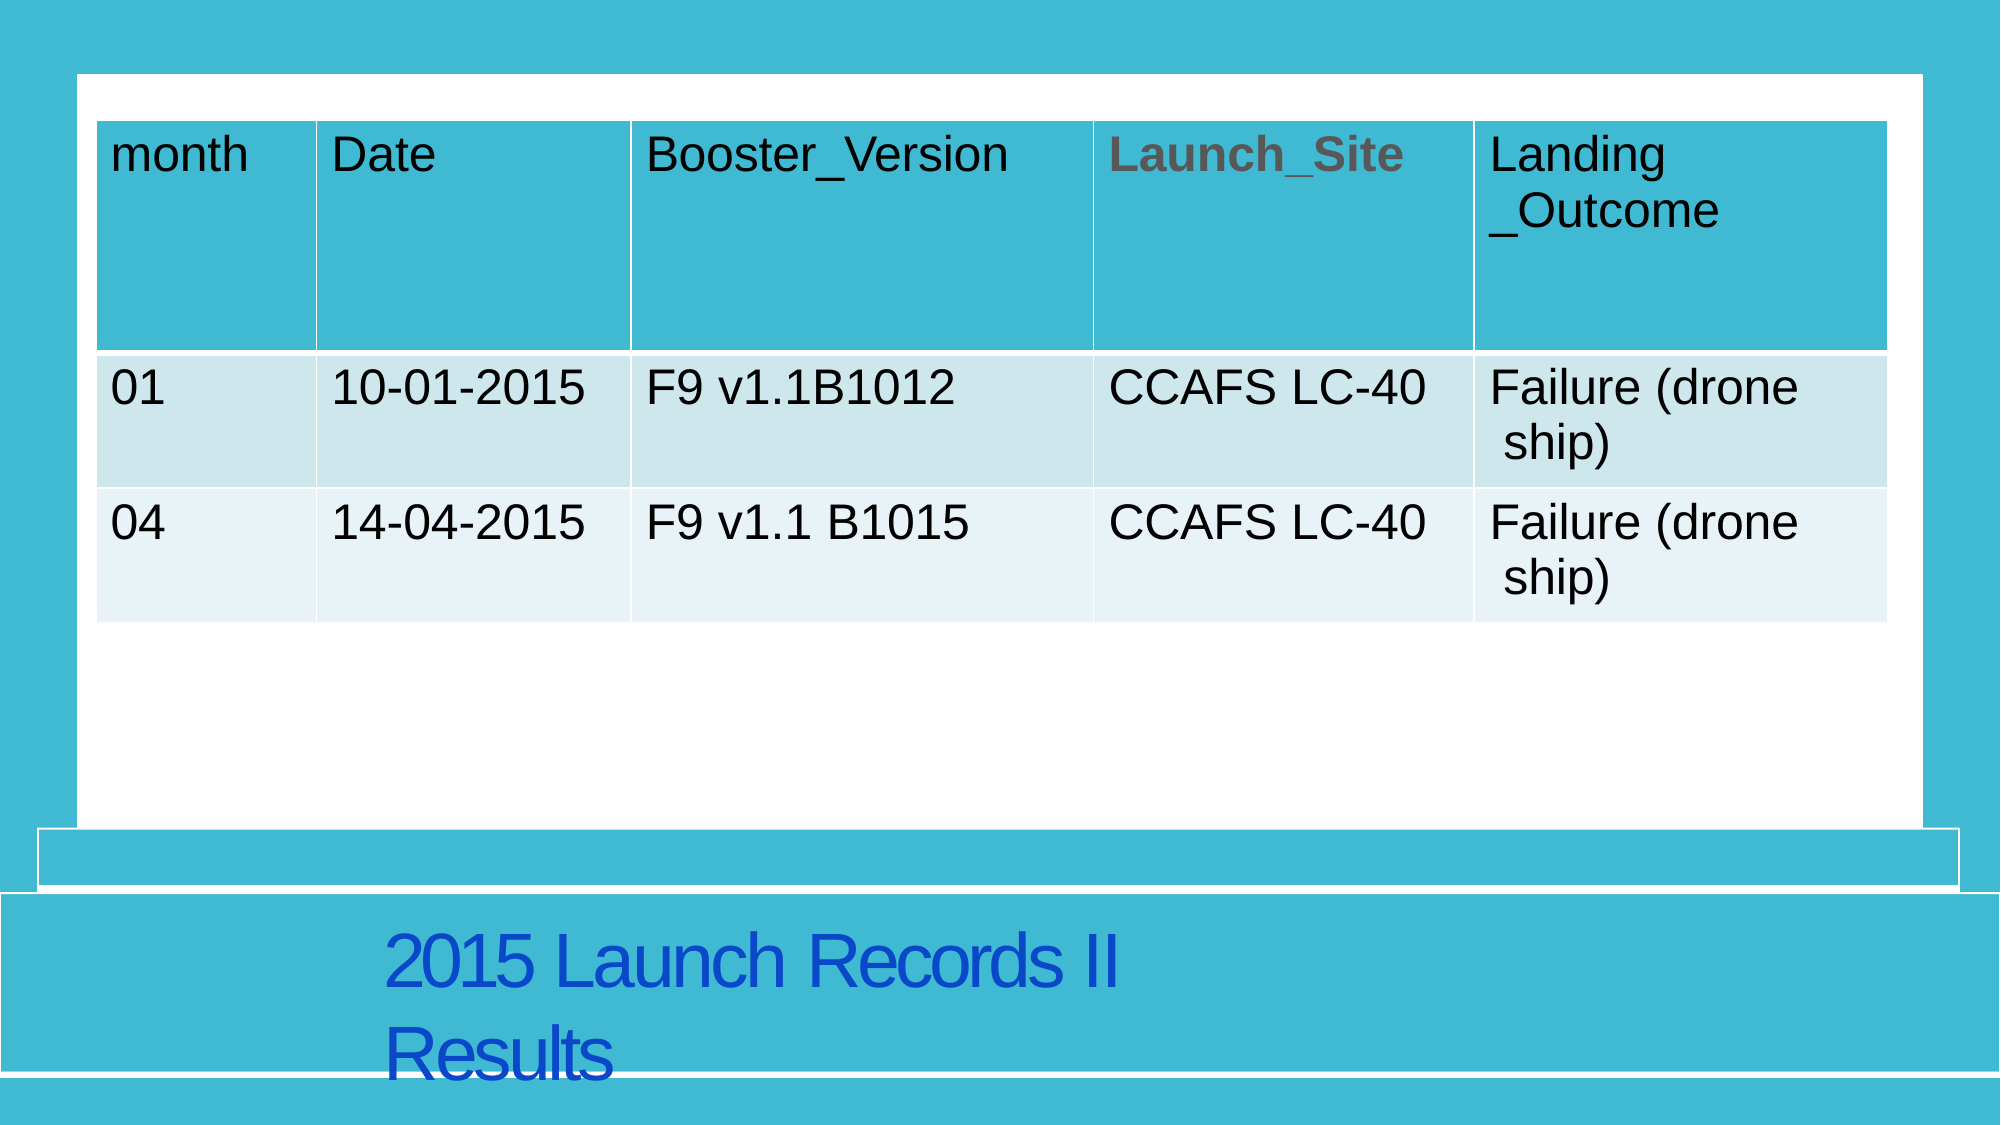

| month | Date | Booster\_Version | Launch\_Site | Landing \_Outcome |
| --- | --- | --- | --- | --- |
| 01 | 10-01-2015 | F9 v1.1B1012 | CCAFS LC-40 | Failure (drone ship) |
| 04 | 14-04-2015 | F9 v1.1 B1015 | CCAFS LC-40 | Failure (drone ship) |
10-01-2015

2015 Launch Records II Results